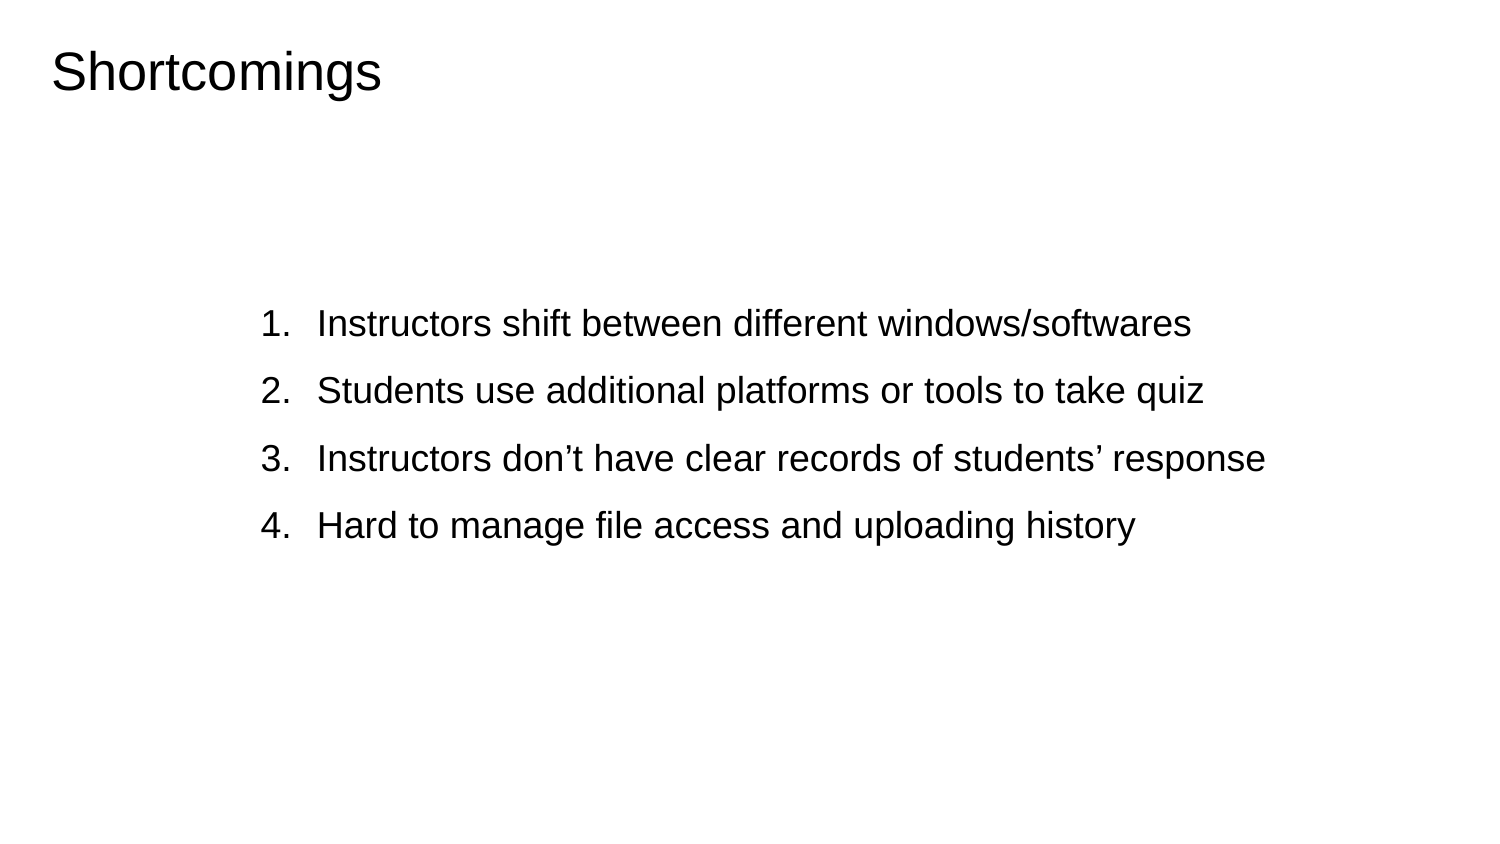

# Shortcomings
Instructors shift between different windows/softwares
Students use additional platforms or tools to take quiz
Instructors don’t have clear records of students’ response
Hard to manage file access and uploading history